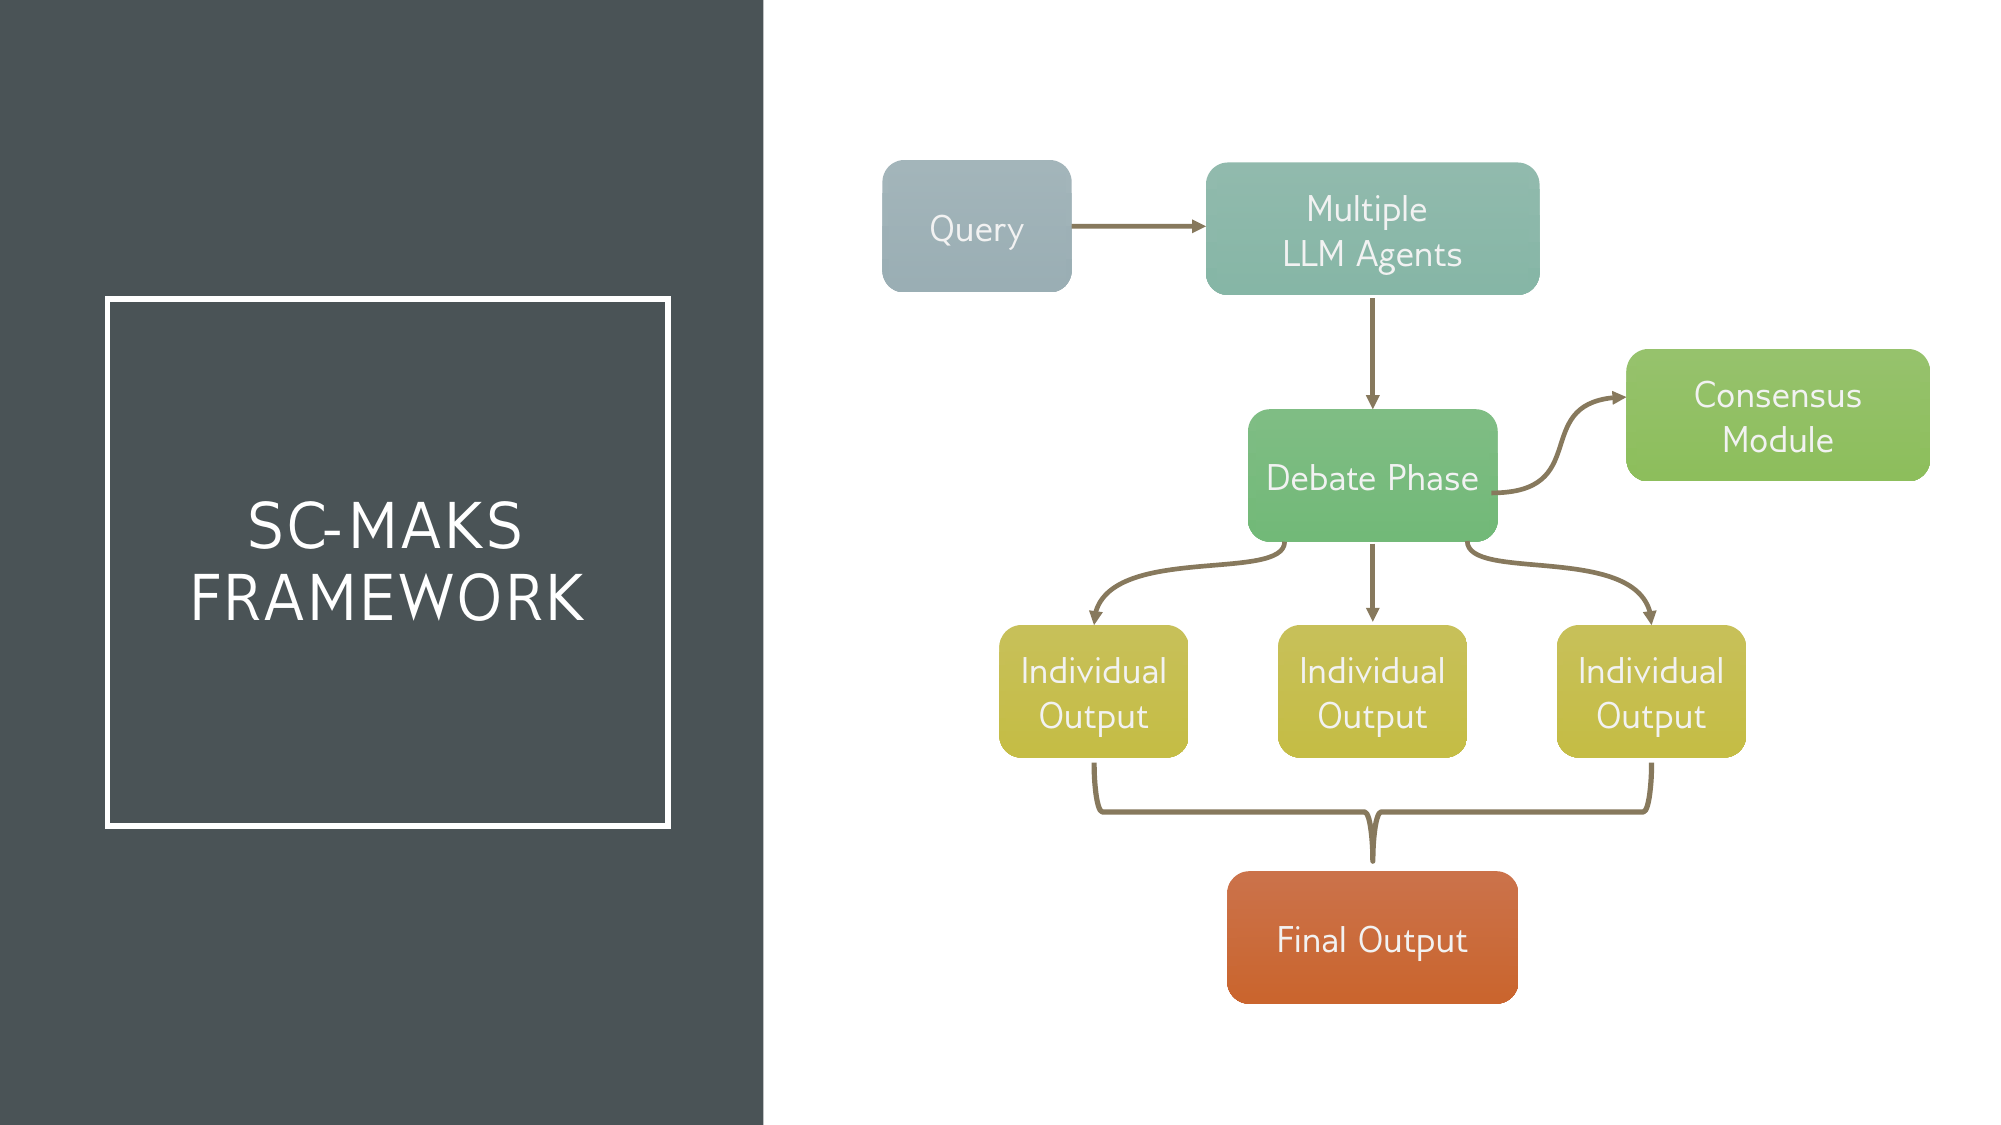

Query

Multiple
LLM Agents
# SC-MAKS Framework

Consensus Module

Debate Phase

Individual Output

Individual Output

Individual Output

Final Output